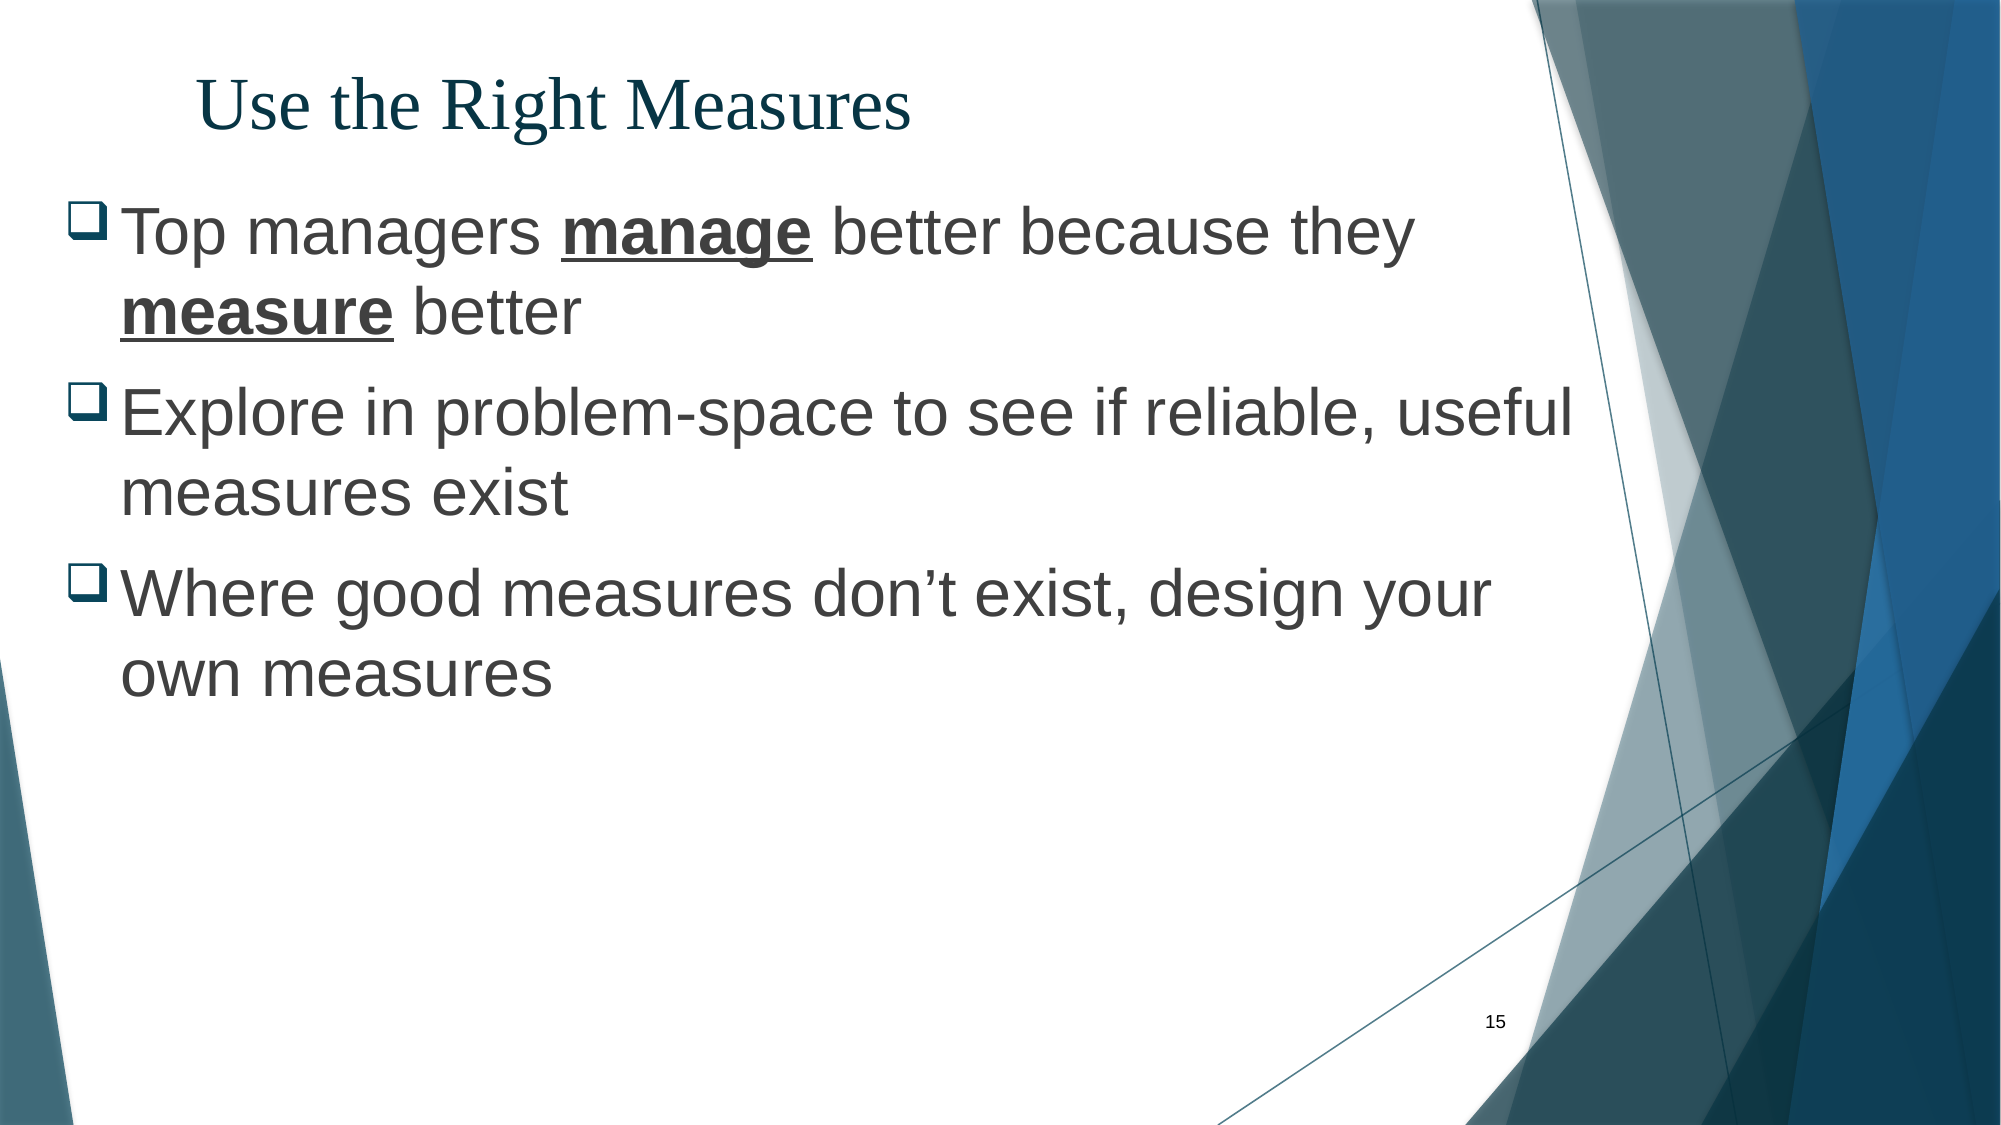

# Use the Right Measures
Top managers manage better because they measure better
Explore in problem-space to see if reliable, useful measures exist
Where good measures don’t exist, design your own measures
15